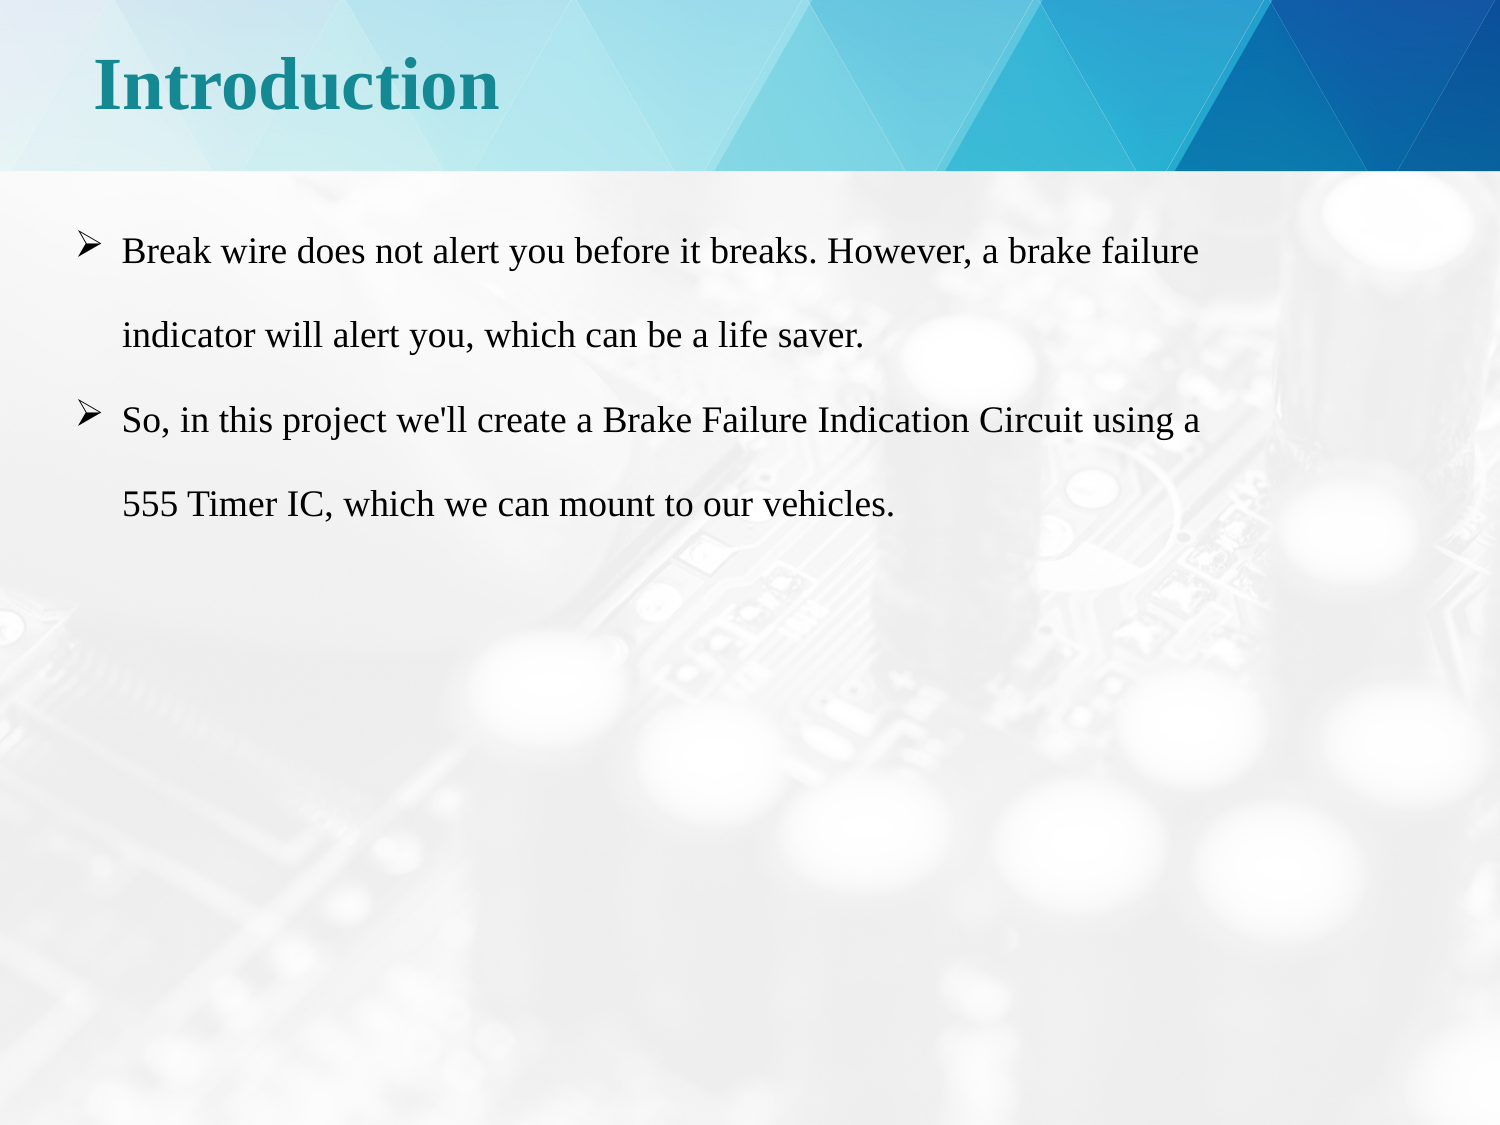

# Introduction
Break wire does not alert you before it breaks. However, a brake failure
     indicator will alert you, which can be a life saver.
So, in this project we'll create a Brake Failure Indication Circuit using a
     555 Timer IC, which we can mount to our vehicles.